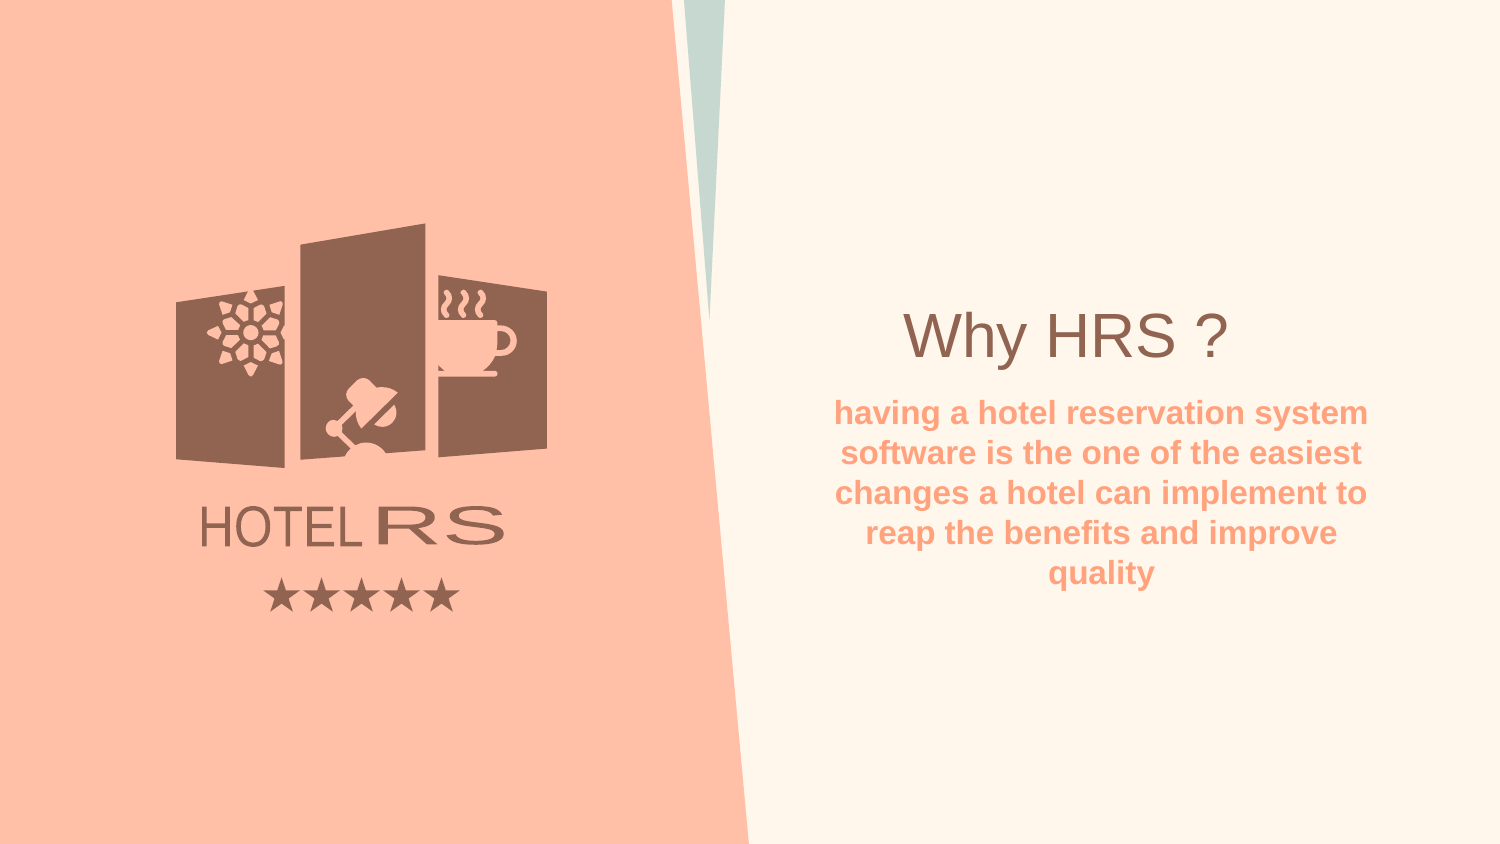

HOTEL
RS

# Why HRS ?
having a hotel reservation system software is the one of the easiest changes a hotel can implement to reap the benefits and improve quality